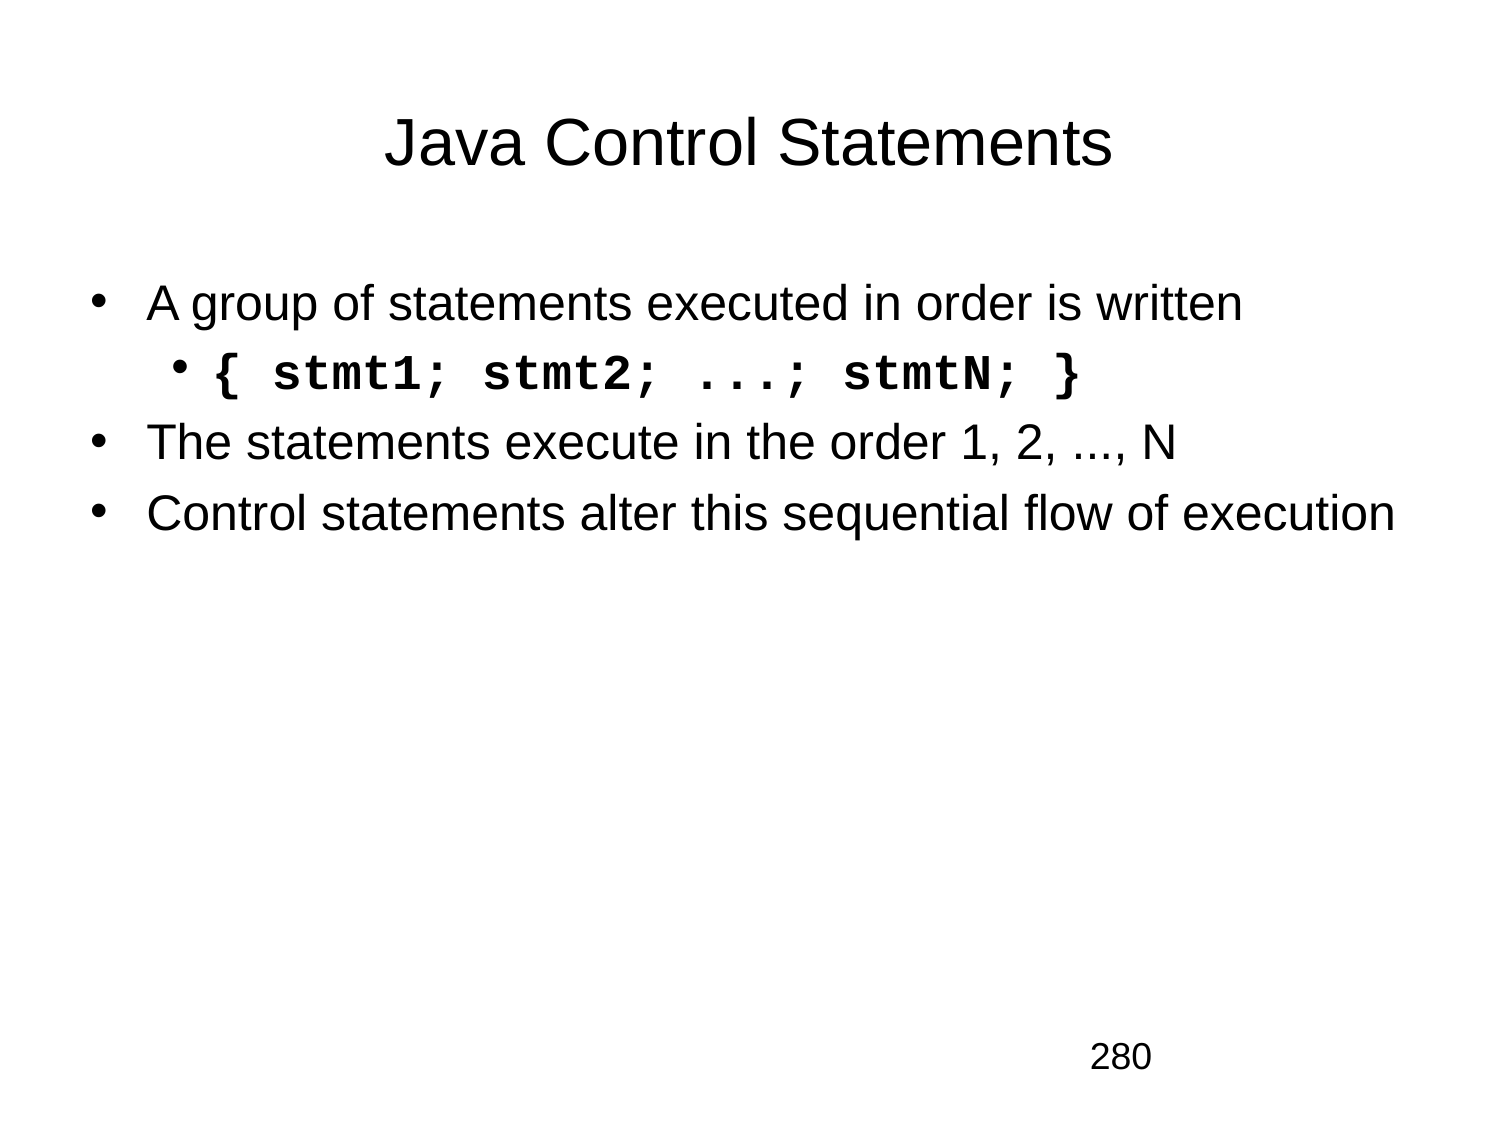

# Java Control Statements
A group of statements executed in order is written
{ stmt1; stmt2; ...; stmtN; }
The statements execute in the order 1, 2, ..., N
Control statements alter this sequential flow of execution

280